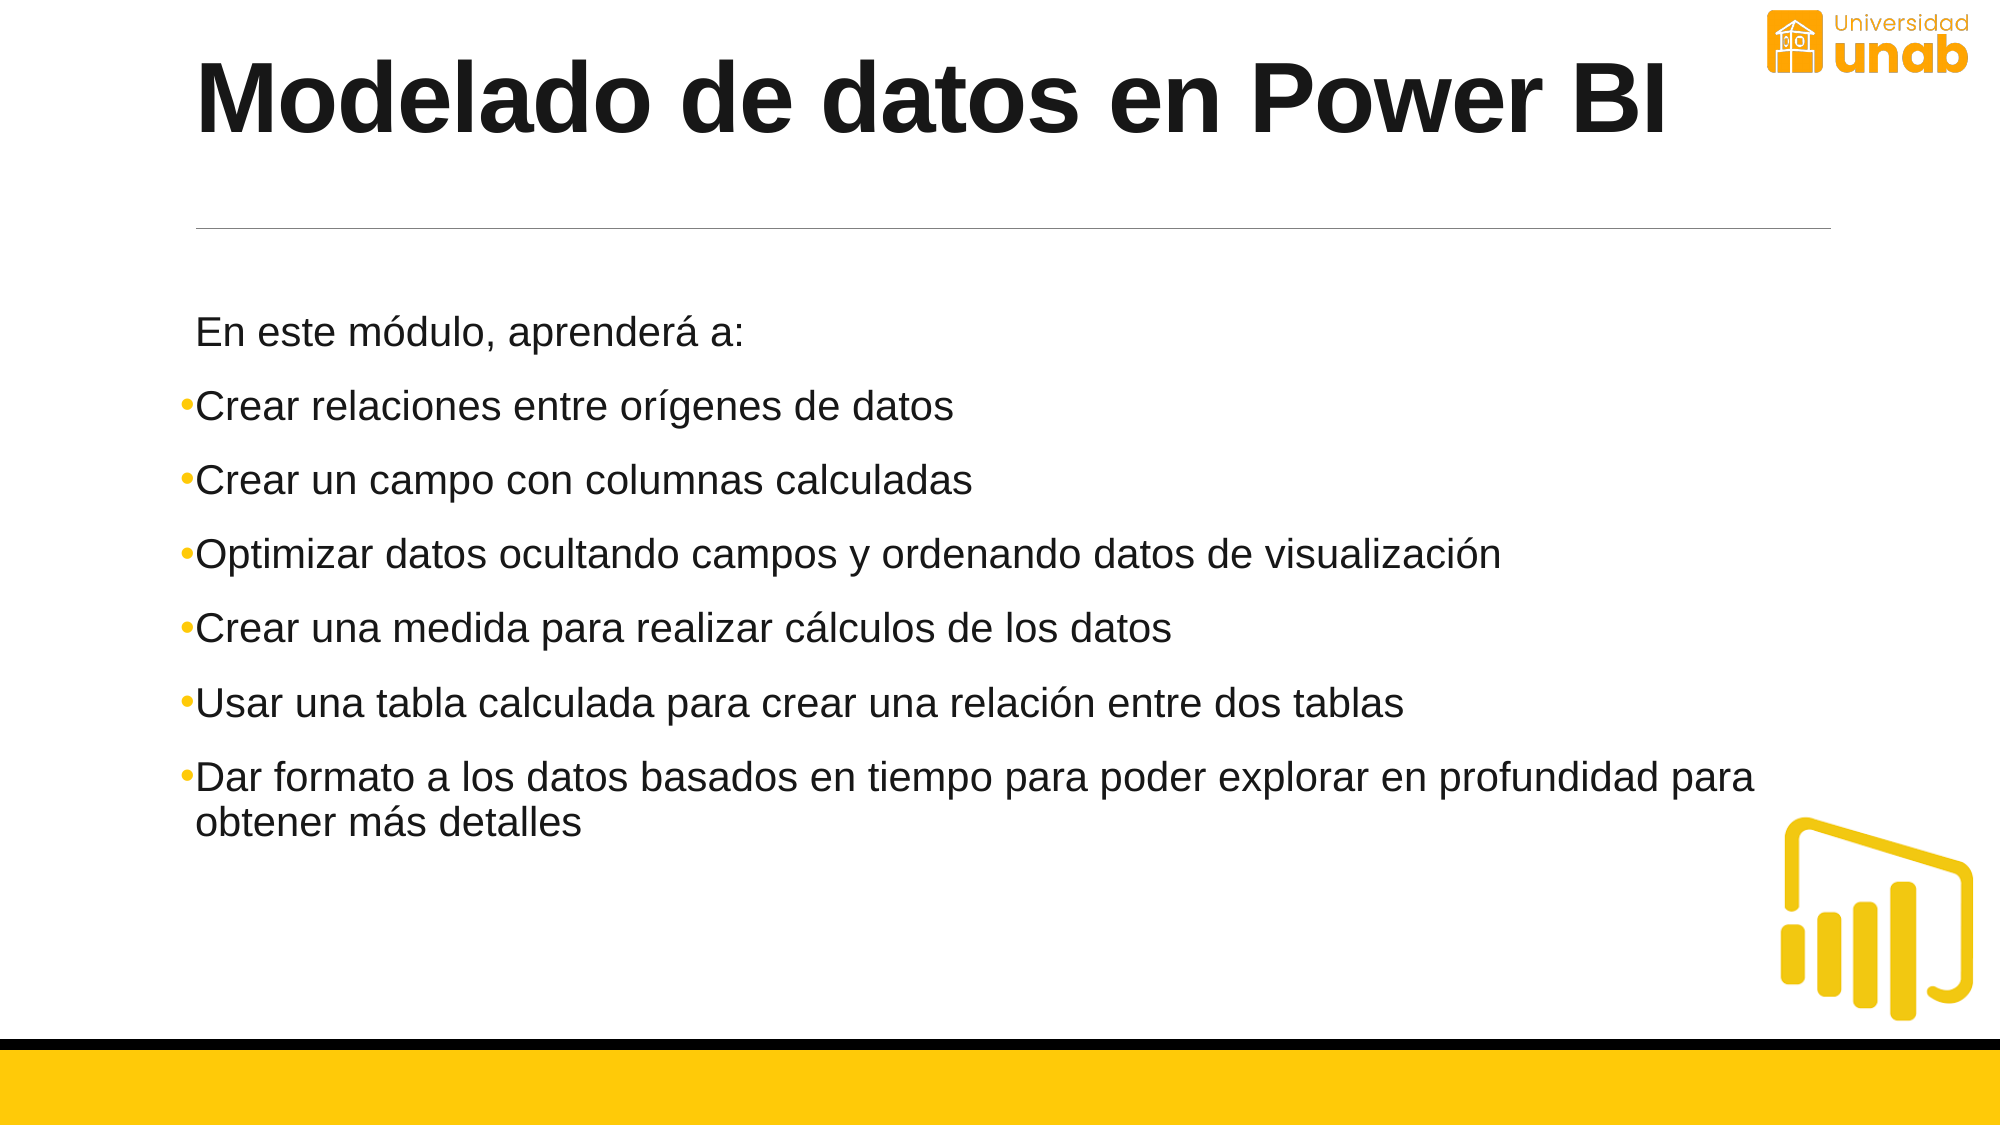

# Modelado de datos en Power BI
En este módulo, aprenderá a:
Crear relaciones entre orígenes de datos
Crear un campo con columnas calculadas
Optimizar datos ocultando campos y ordenando datos de visualización
Crear una medida para realizar cálculos de los datos
Usar una tabla calculada para crear una relación entre dos tablas
Dar formato a los datos basados en tiempo para poder explorar en profundidad para obtener más detalles